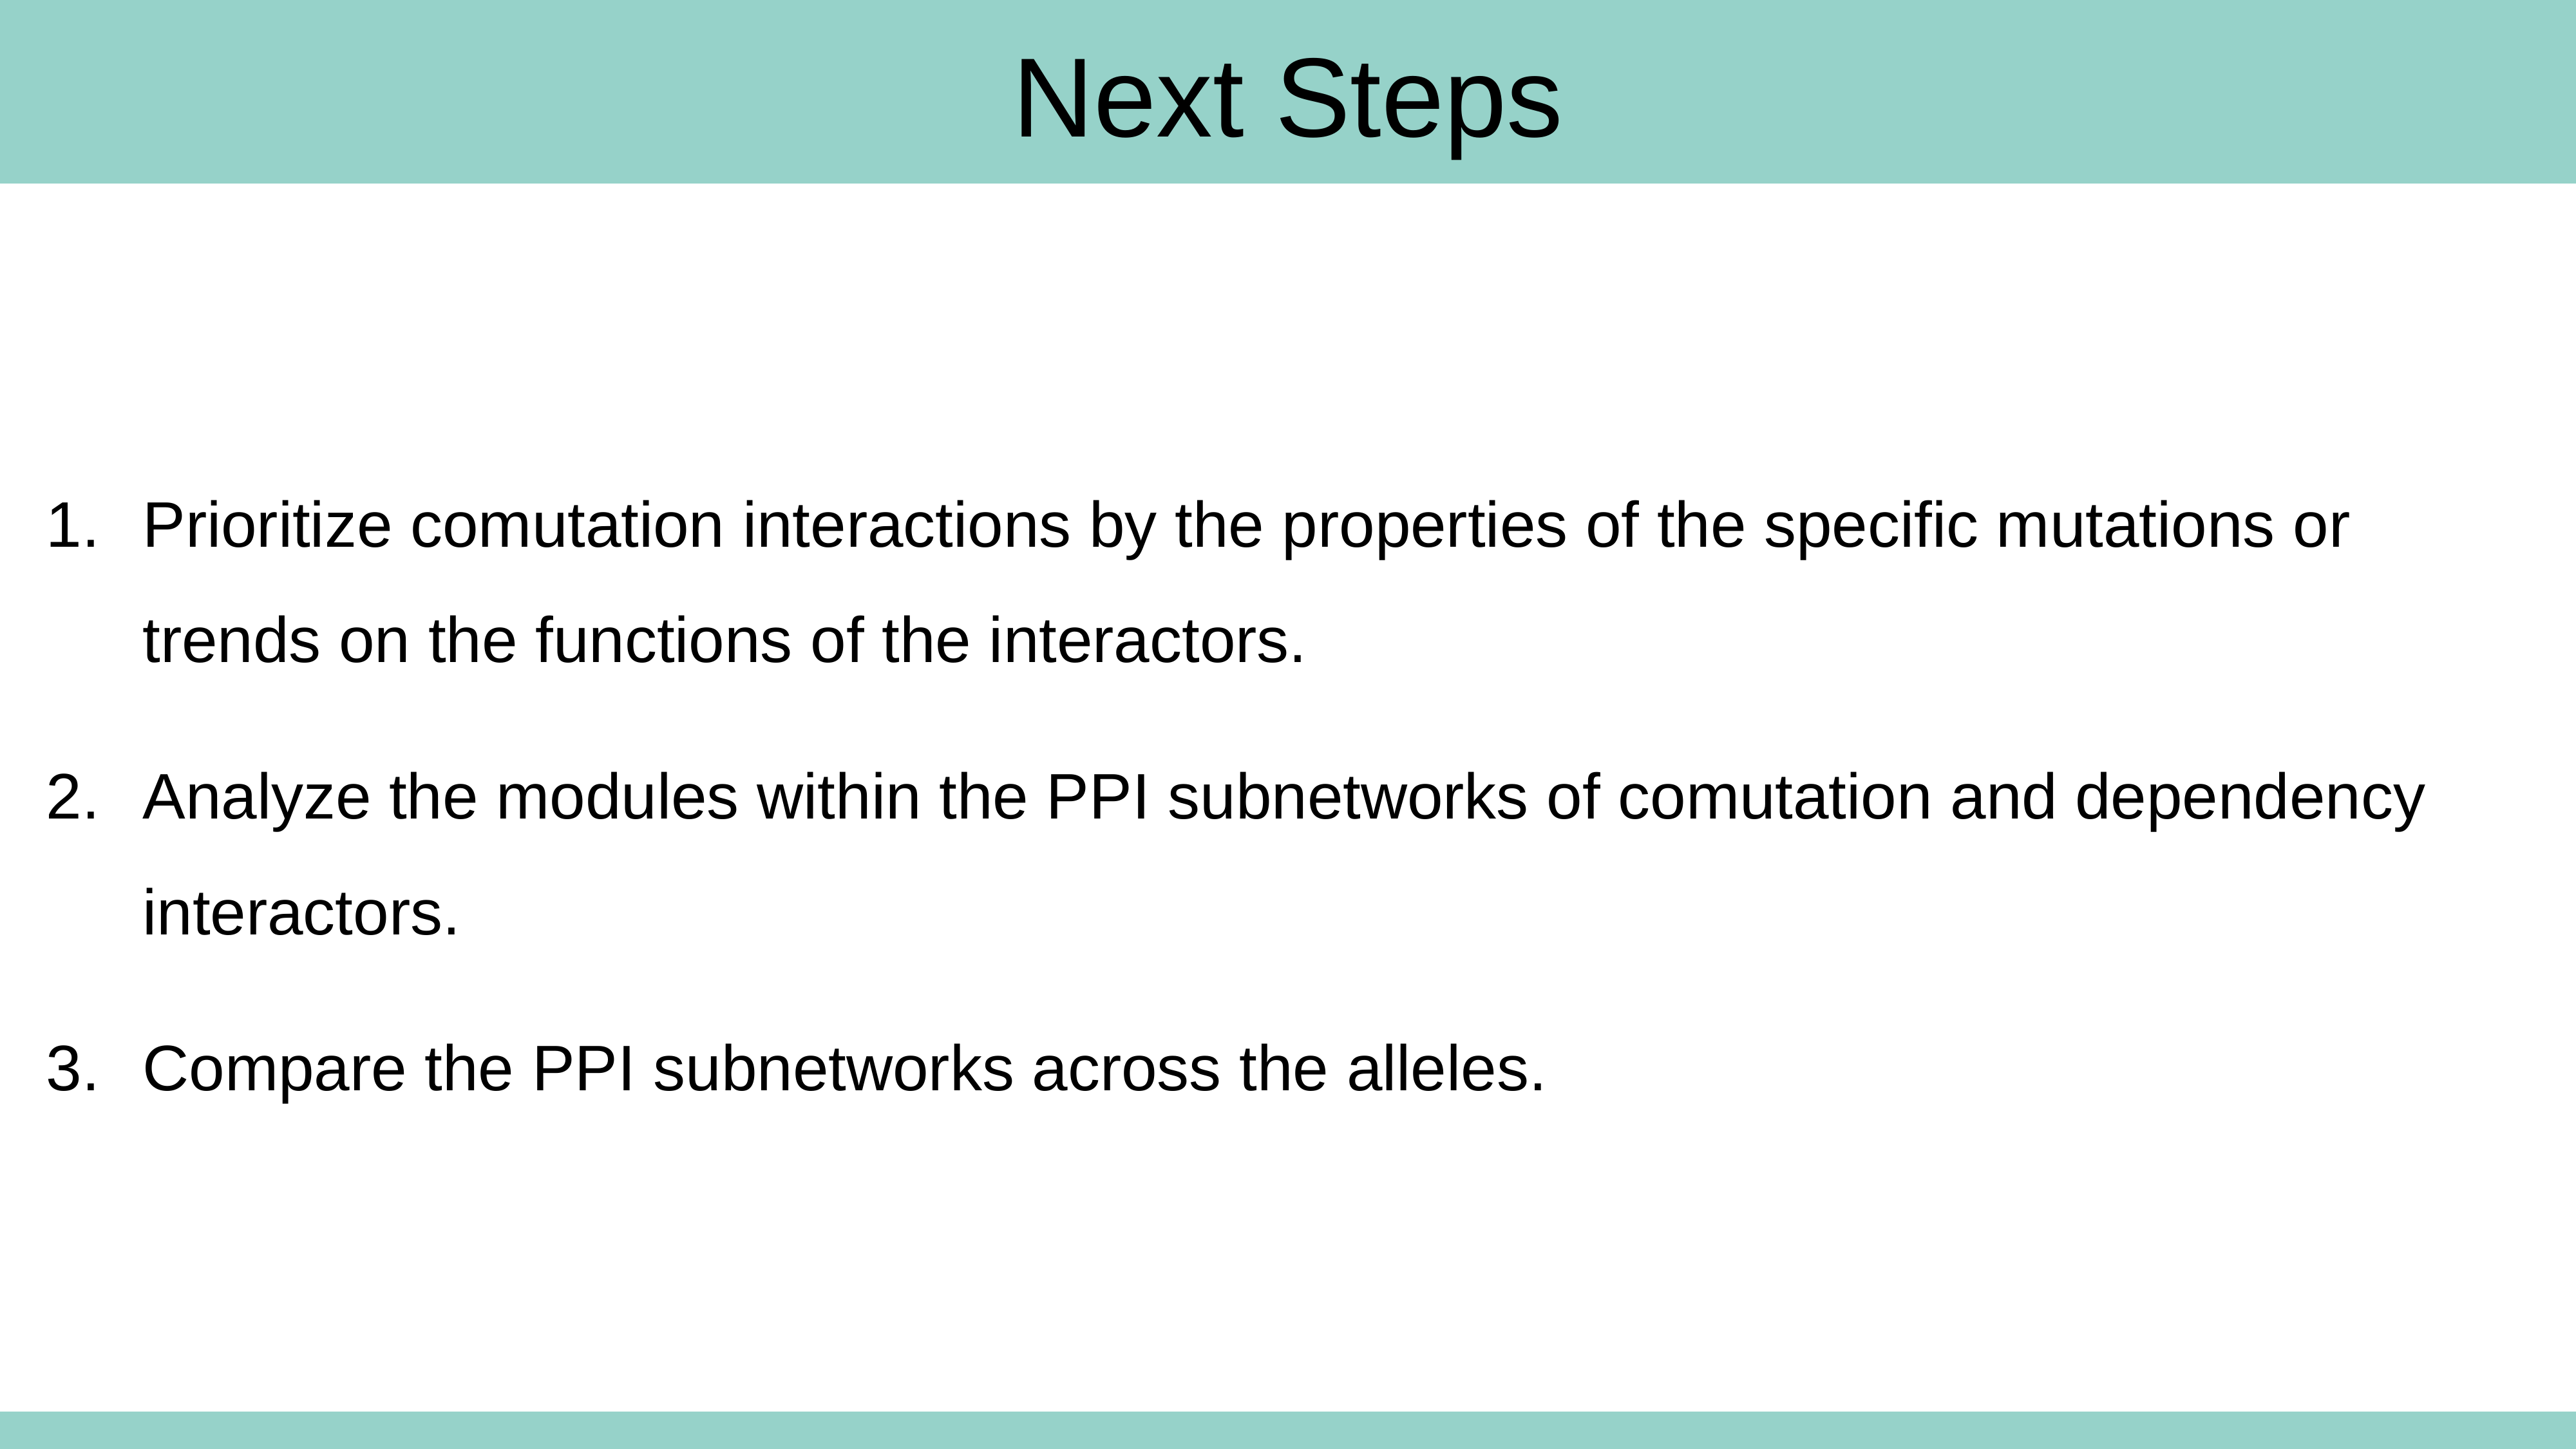

Next Steps
Prioritize comutation interactions by the properties of the specific mutations or trends on the functions of the interactors.
Analyze the modules within the PPI subnetworks of comutation and dependency interactors.
Compare the PPI subnetworks across the alleles.